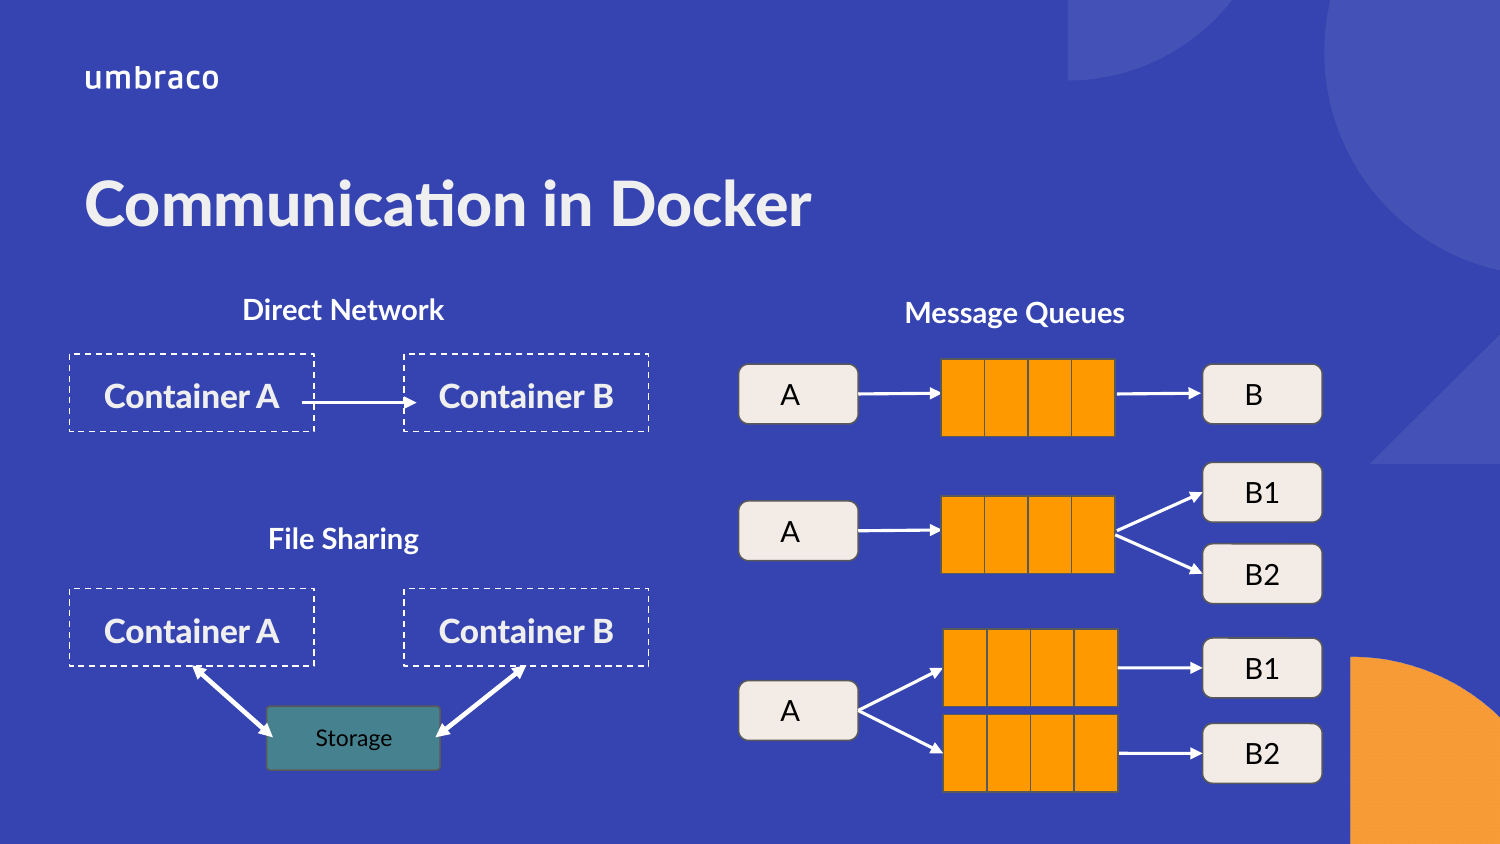

Communication in Docker
Direct Network

Container A

Container B
Message Queues

A

B

B1

A

B2

File Sharing

Container A

Container B

Storage

B1

A

B2